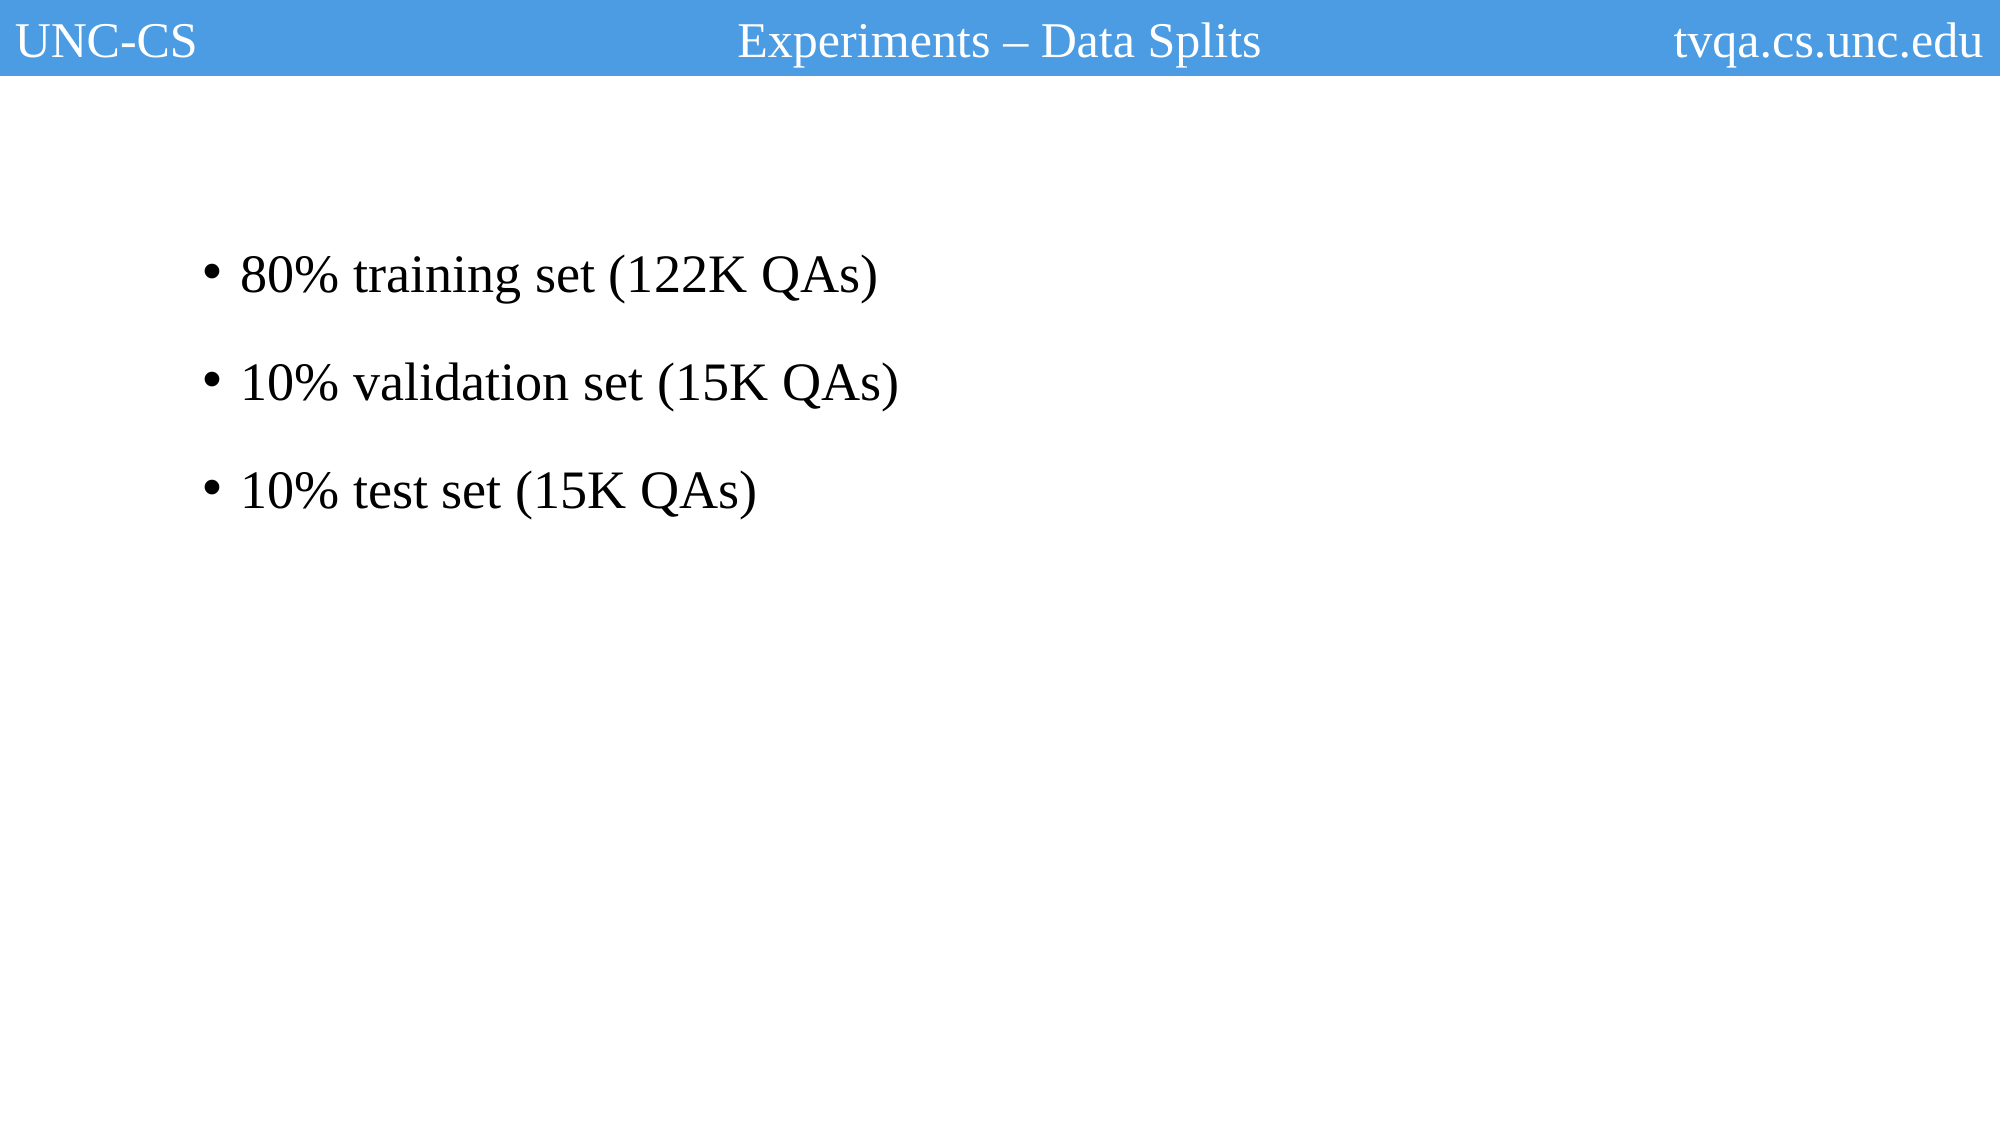

UNC-CS
Experiments – Data Splits
tvqa.cs.unc.edu
80% training set (122K QAs)
10% validation set (15K QAs)
10% test set (15K QAs)